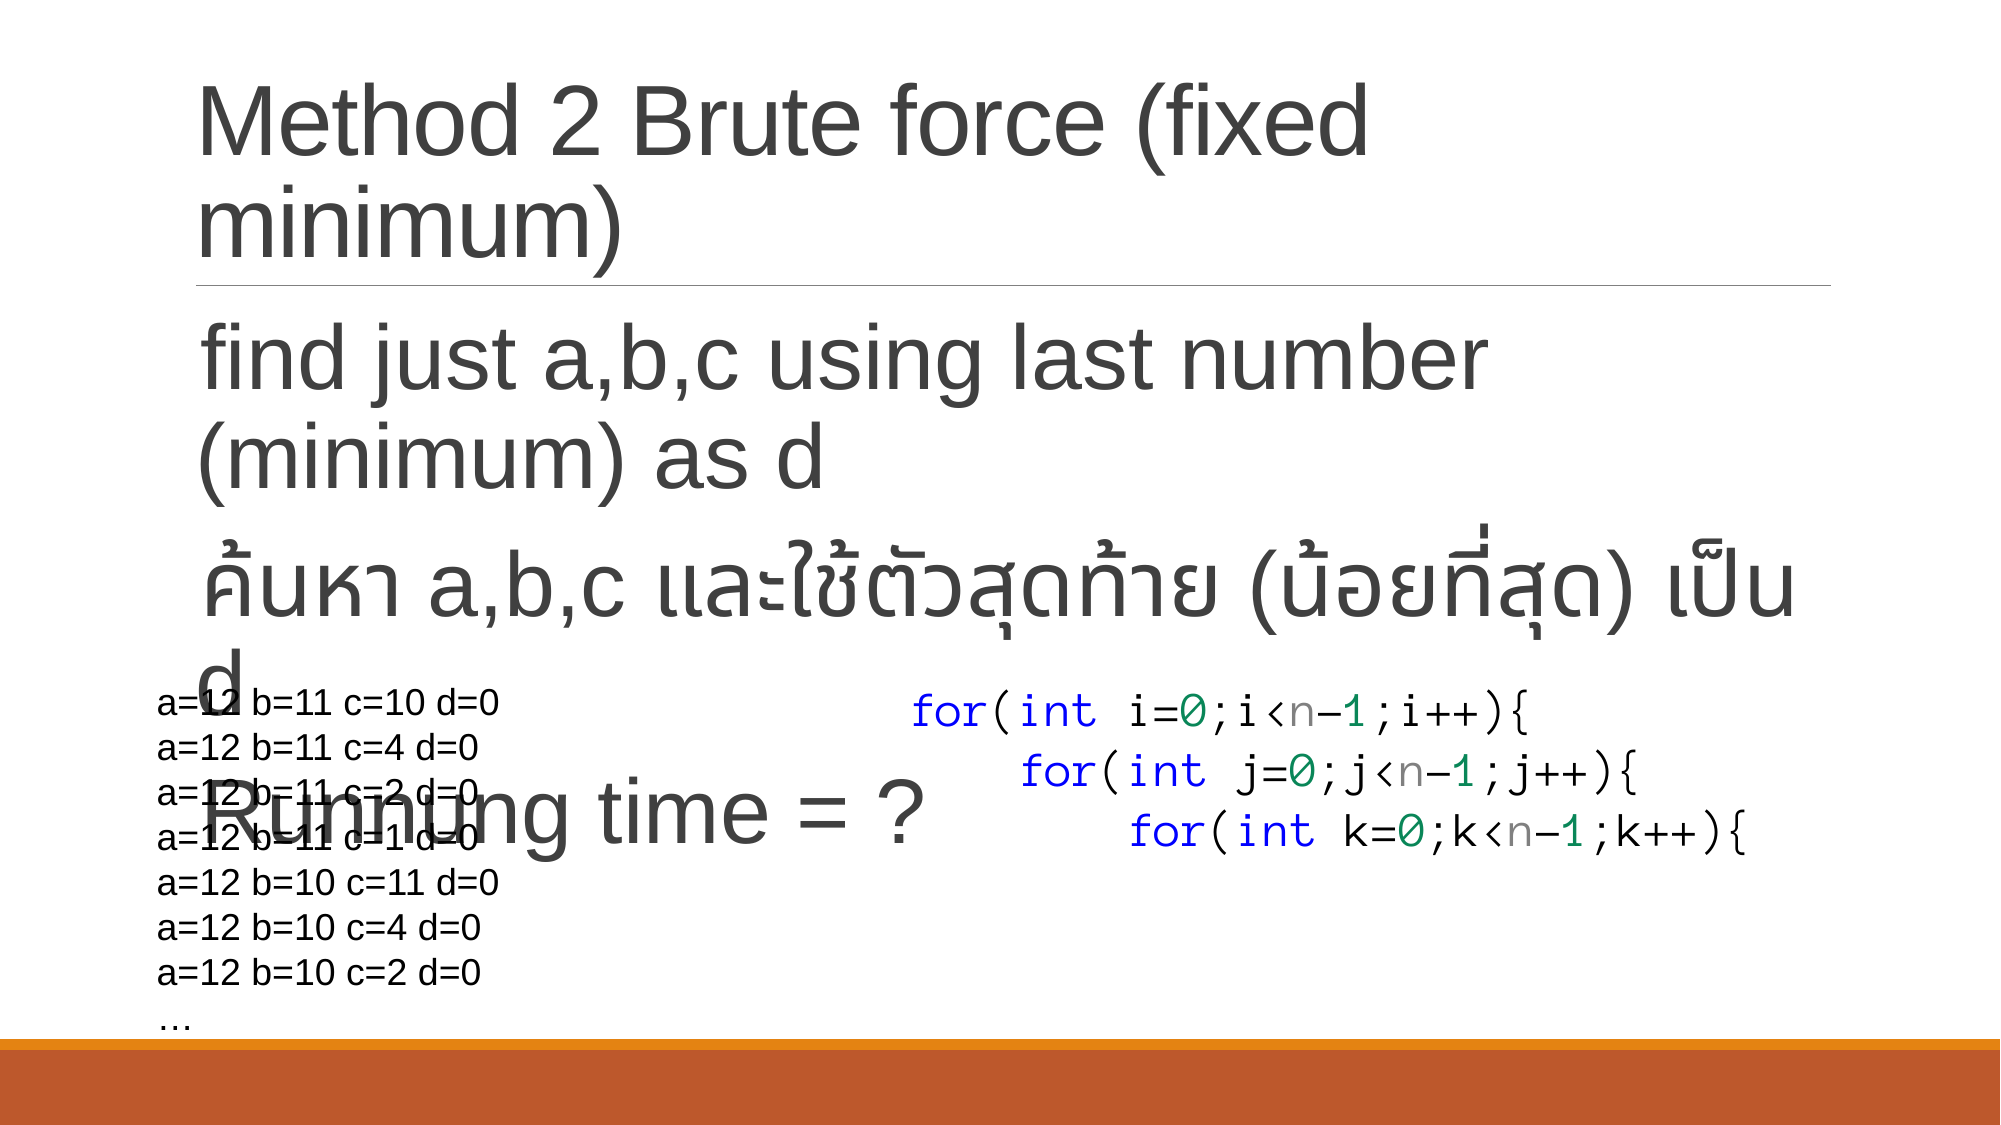

# Method 2 Brute force (fixed minimum)
find just a,b,c using last number (minimum) as d
ค้นหา a,b,c และใช้ตัวสุดท้าย (น้อยที่สุด) เป็น d
Runnung time = ?
for(int i=0;i<n-1;i++){
    for(int j=0;j<n-1;j++){
        for(int k=0;k<n-1;k++){

a=12 b=11 c=10 d=0
a=12 b=11 c=4 d=0
a=12 b=11 c=2 d=0
a=12 b=11 c=1 d=0
a=12 b=10 c=11 d=0
a=12 b=10 c=4 d=0
a=12 b=10 c=2 d=0
…